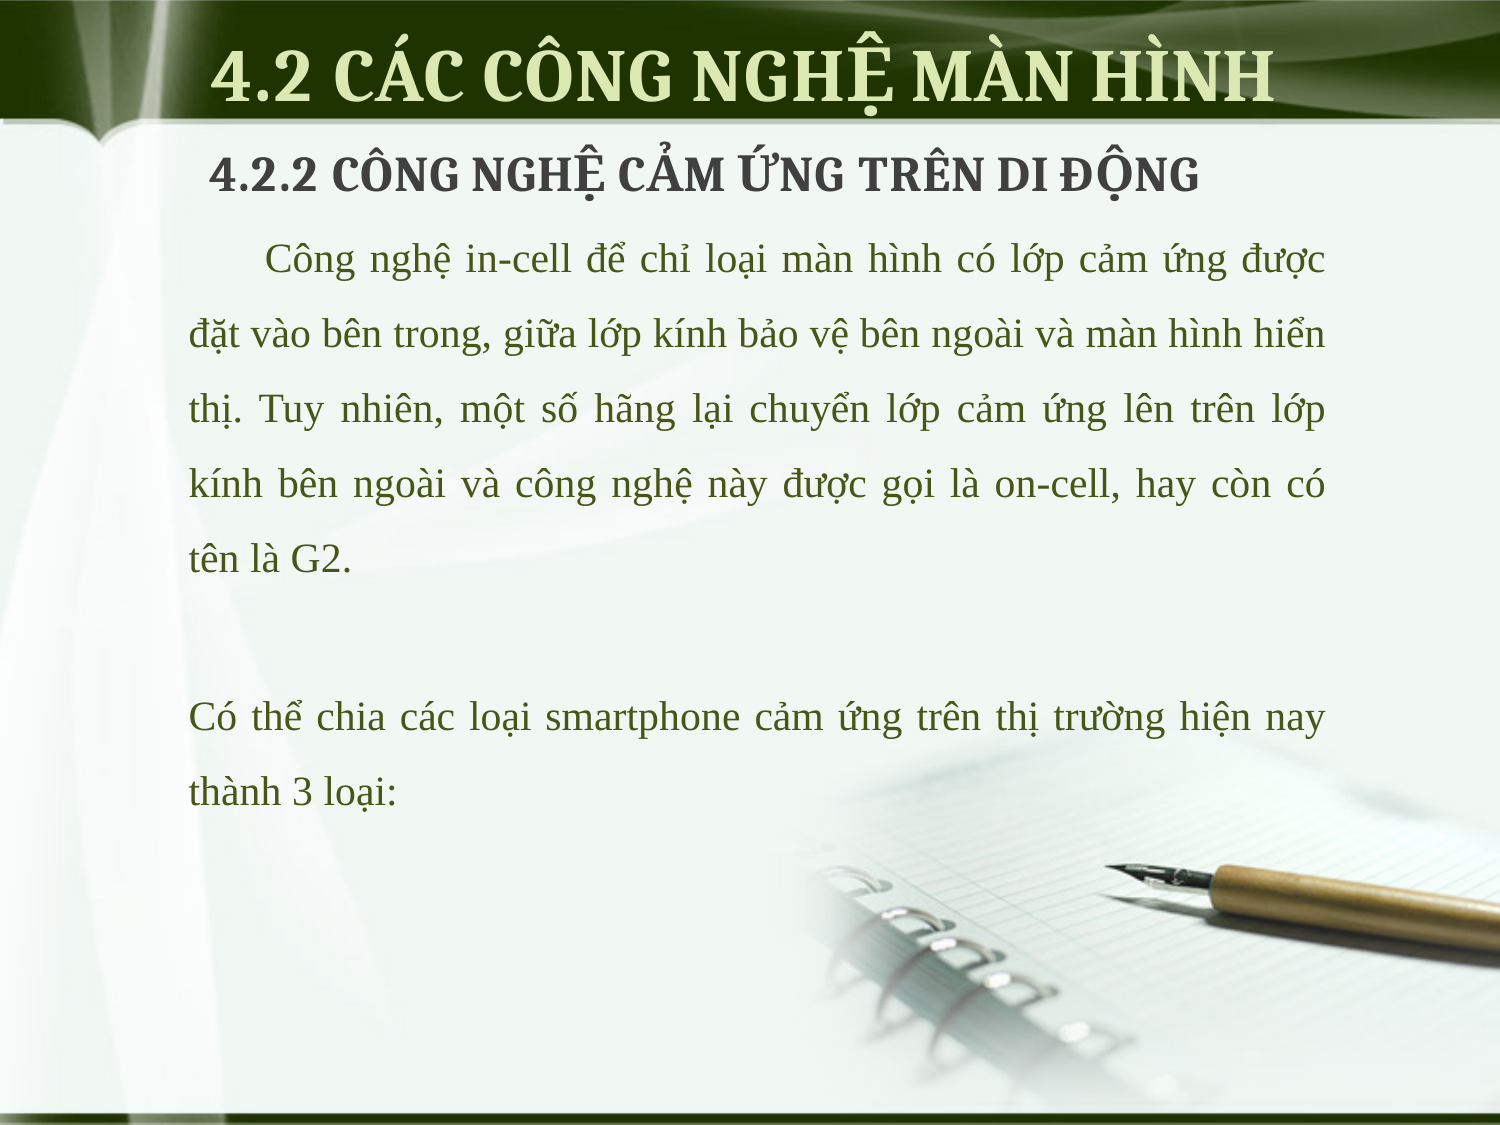

# 4.2 CÁC CÔNG NGHỆ MÀN HÌNH
4.2.2 CÔNG NGHỆ CẢM ỨNG TRÊN DI ĐỘNG
Công nghệ in-cell để chỉ loại màn hình có lớp cảm ứng được đặt vào bên trong, giữa lớp kính bảo vệ bên ngoài và màn hình hiển thị. Tuy nhiên, một số hãng lại chuyển lớp cảm ứng lên trên lớp kính bên ngoài và công nghệ này được gọi là on-cell, hay còn có tên là G2.
Có thể chia các loại smartphone cảm ứng trên thị trường hiện nay thành 3 loại: